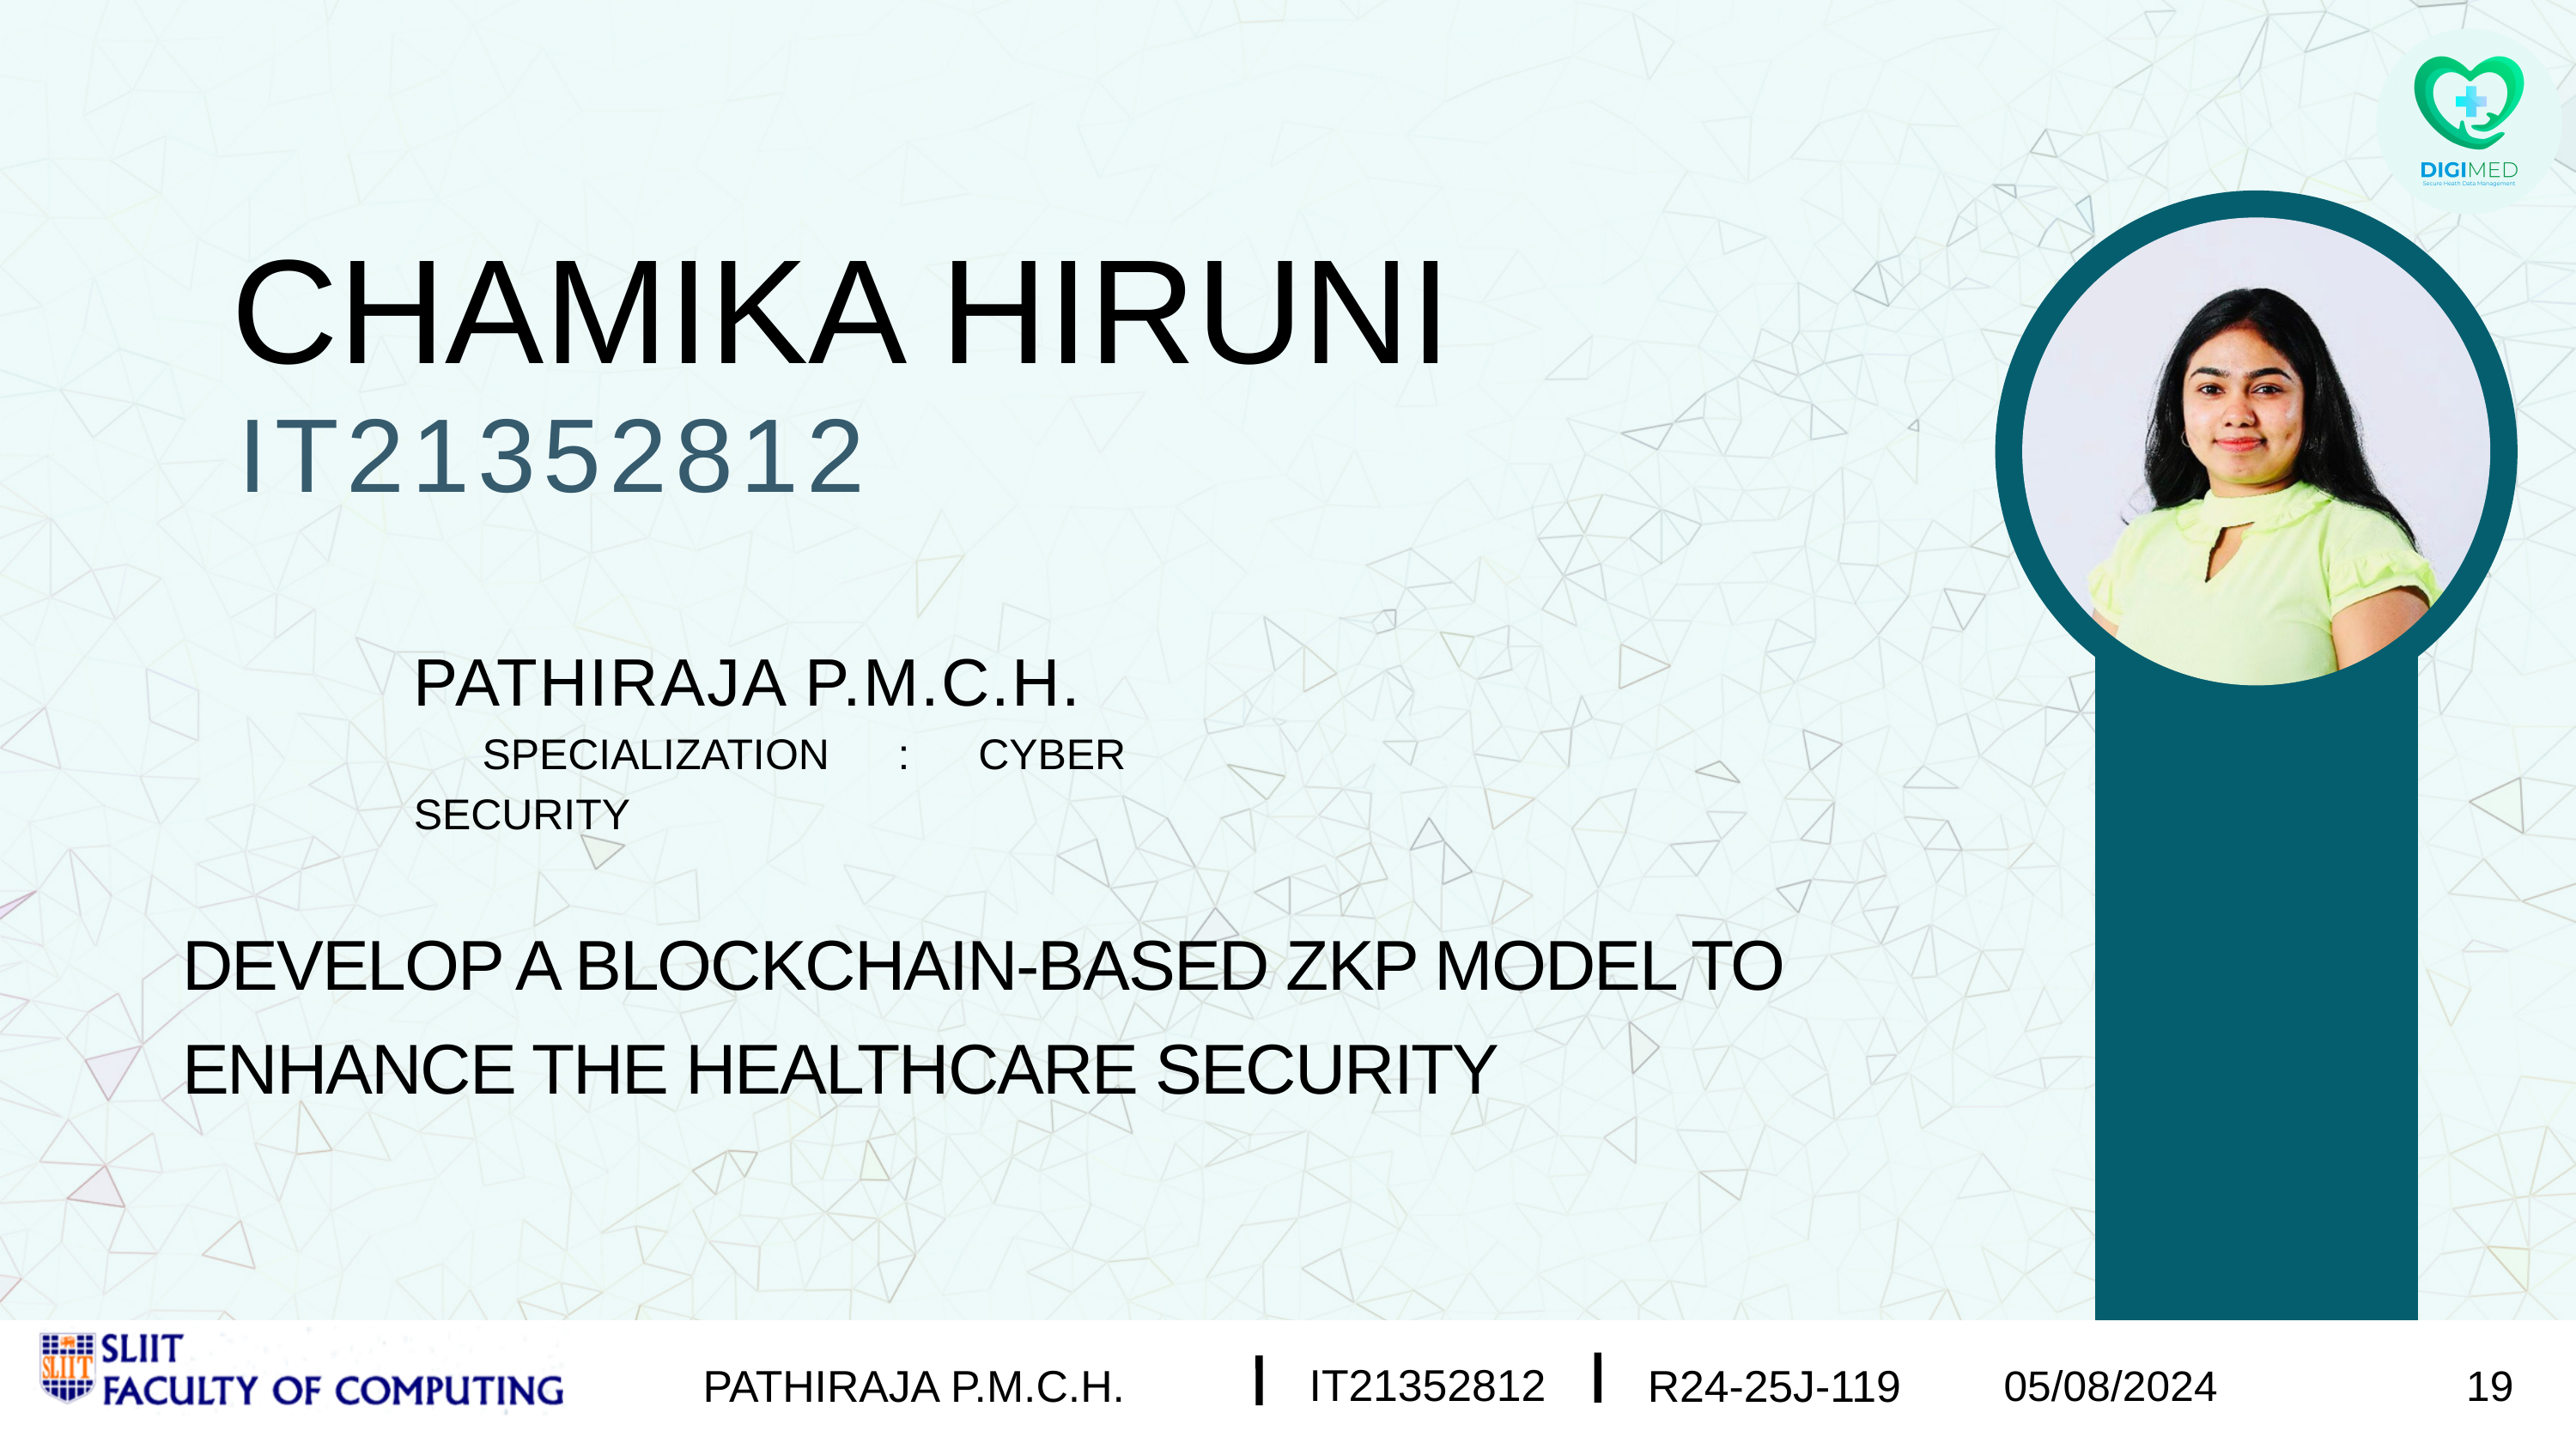

CHAMIKA HIRUNI
IT21352812

IT21352812
PATHIRAJA P.M.C.H.
R24-25J-119
05/08/2024
19

PATHIRAJA P.M.C.H.
 SPECIALIZATION : CYBER SECURITY
DEVELOP A BLOCKCHAIN-BASED ZKP MODEL TO ENHANCE THE HEALTHCARE SECURITY